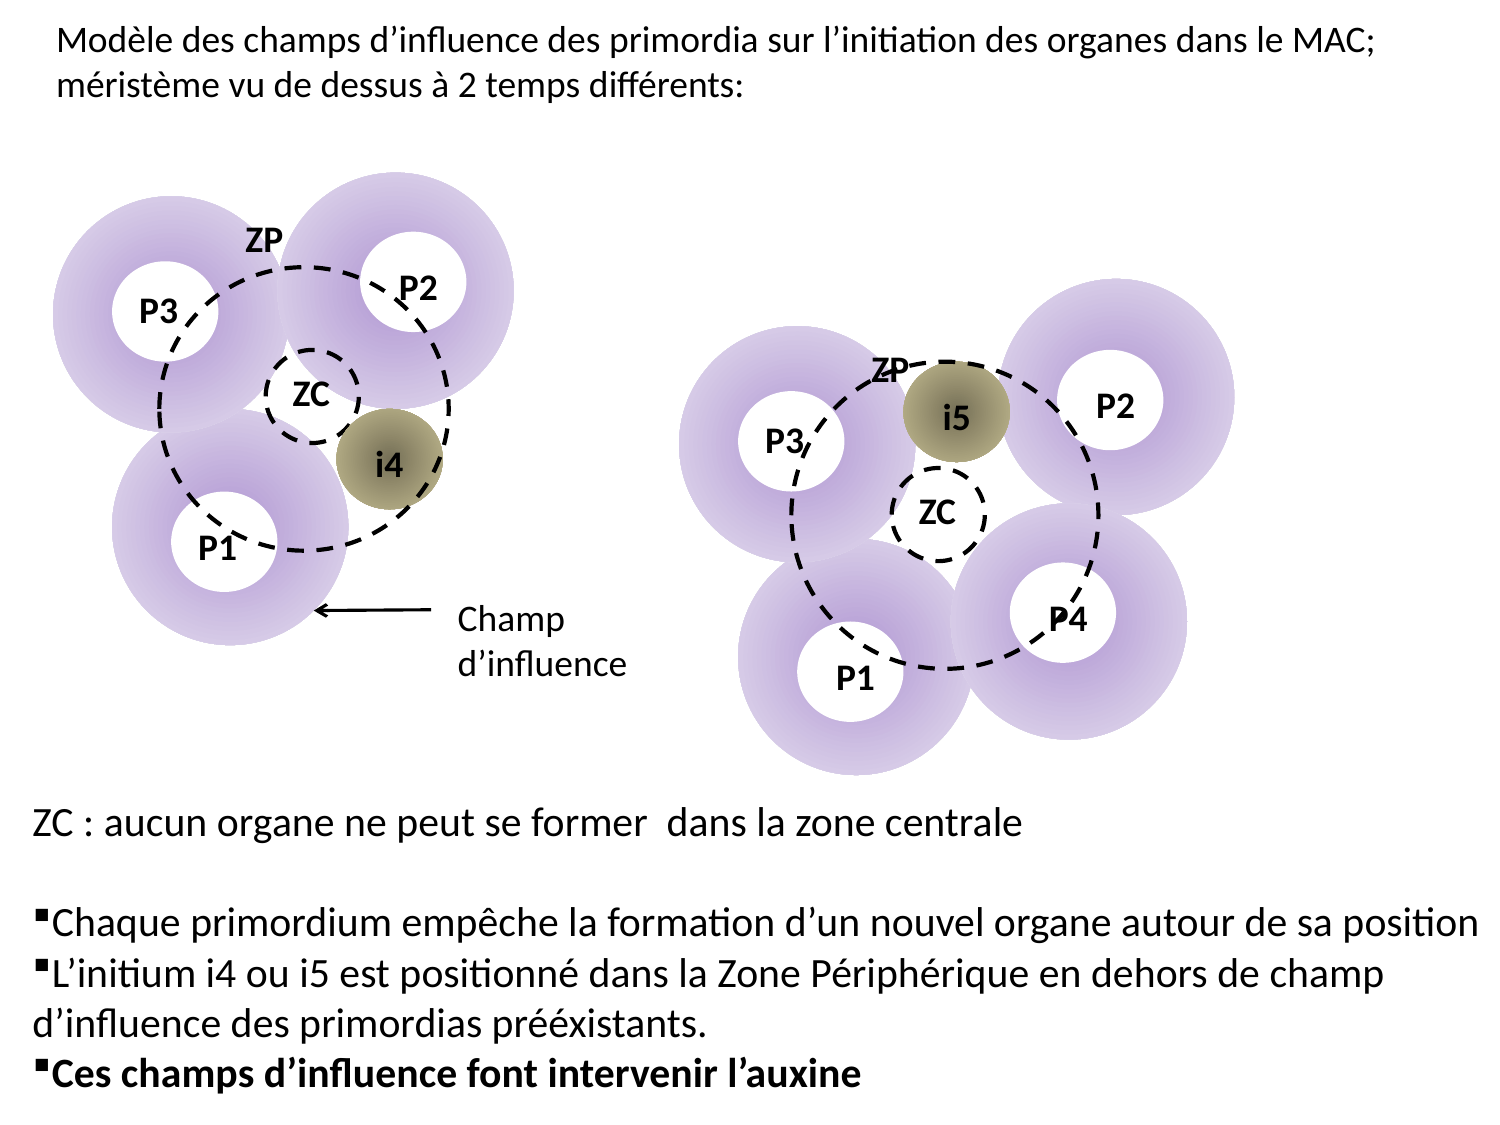

Modèle des champs d’influence des primordia sur l’initiation des organes dans le MAC; méristème vu de dessus à 2 temps différents:

ZP

P2

P3

ZC

i4

P1

ZP

P2
i5

P3

ZC

i4

P4

P1
Champ d’influence
ZC : aucun organe ne peut se former  dans la zone centrale

Chaque primordium empêche la formation d’un nouvel organe autour de sa position
L’initium i4 ou i5 est positionné dans la Zone Périphérique en dehors de champ d’influence des primordias prééxistants.
Ces champs d’influence font intervenir l’auxine